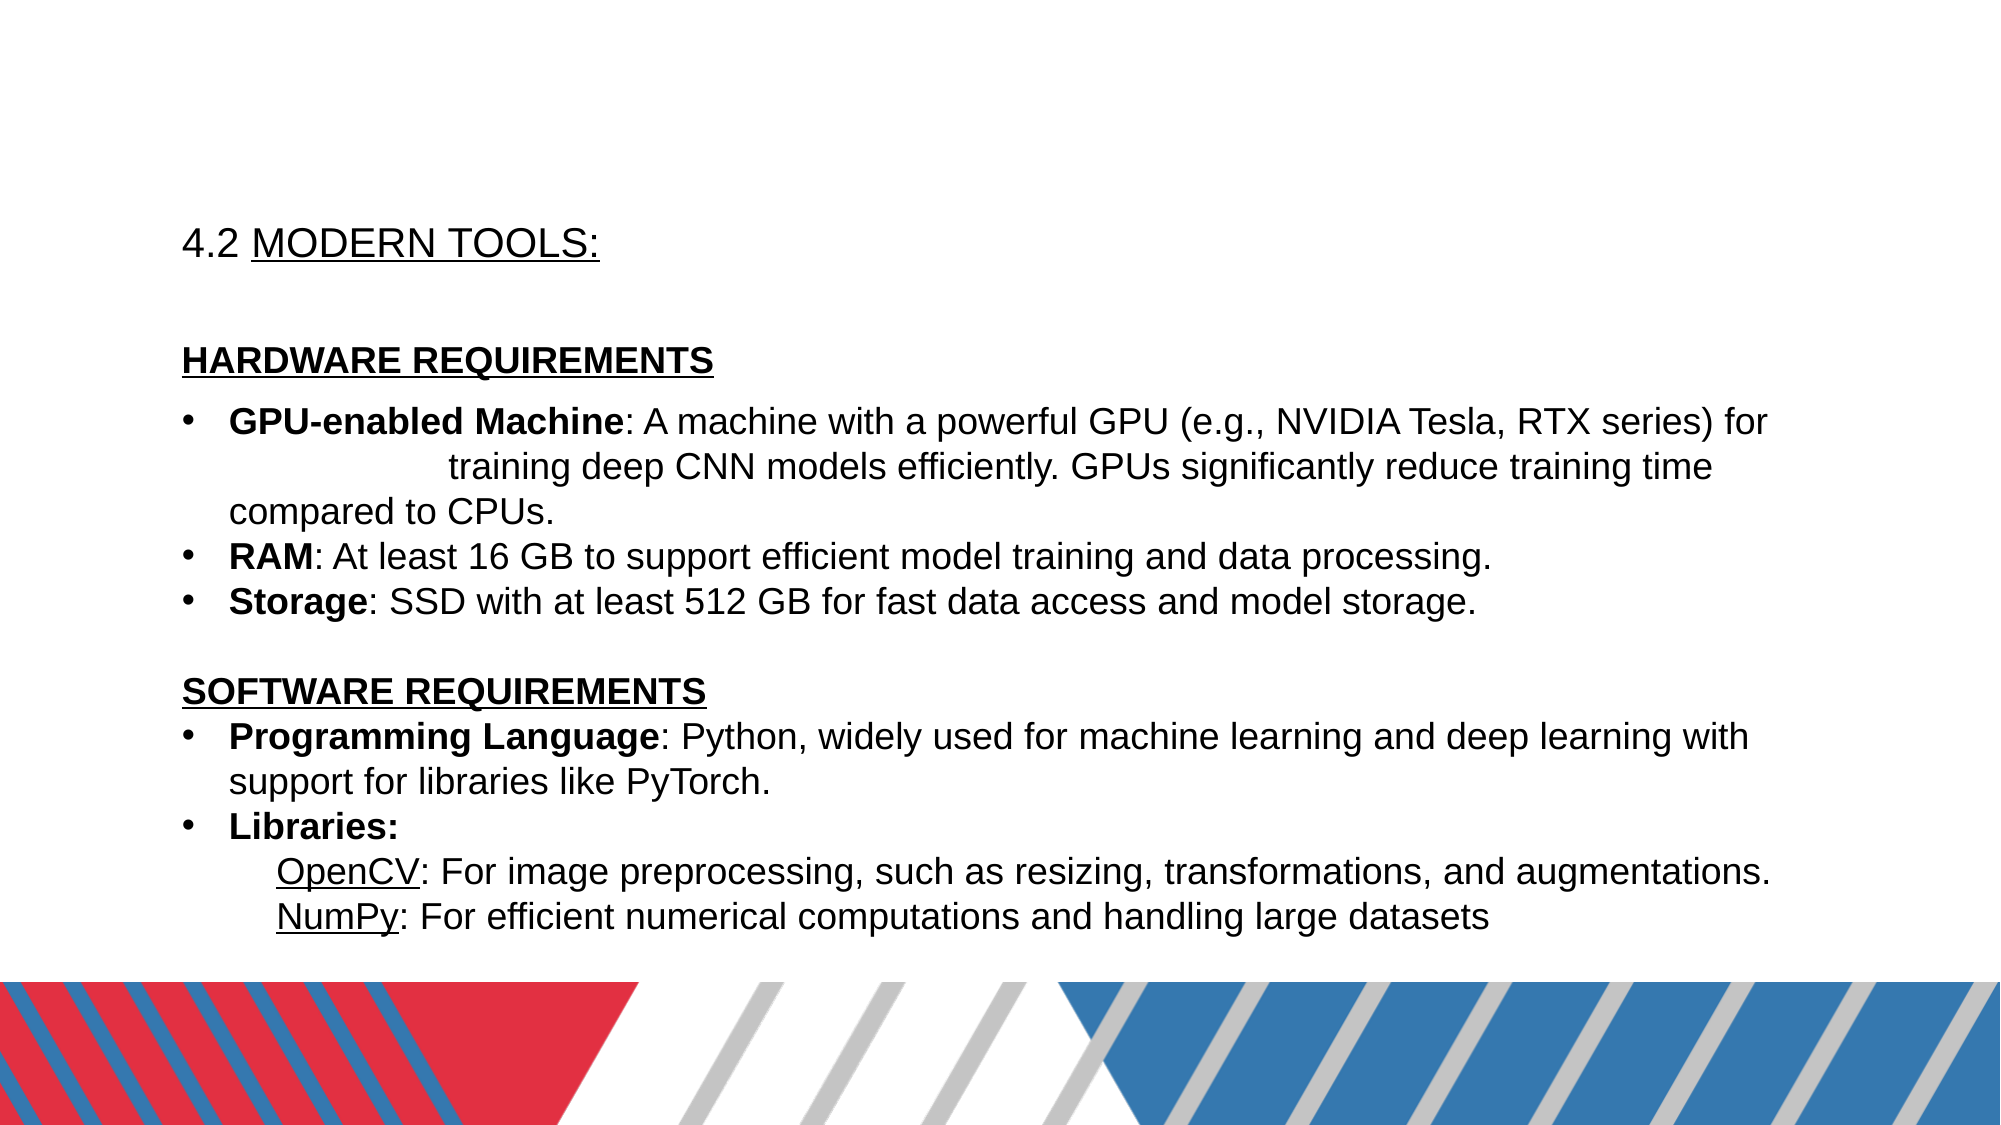

4.2 MODERN TOOLS:
HARDWARE REQUIREMENTS
GPU-enabled Machine: A machine with a powerful GPU (e.g., NVIDIA Tesla, RTX series) for                           training deep CNN models efficiently. GPUs significantly reduce training time compared to CPUs.
RAM: At least 16 GB to support efficient model training and data processing.
Storage: SSD with at least 512 GB for fast data access and model storage.

SOFTWARE REQUIREMENTS
Programming Language: Python, widely used for machine learning and deep learning with support for libraries like PyTorch.
Libraries:
         OpenCV: For image preprocessing, such as resizing, transformations, and augmentations.
         NumPy: For efficient numerical computations and handling large datasets